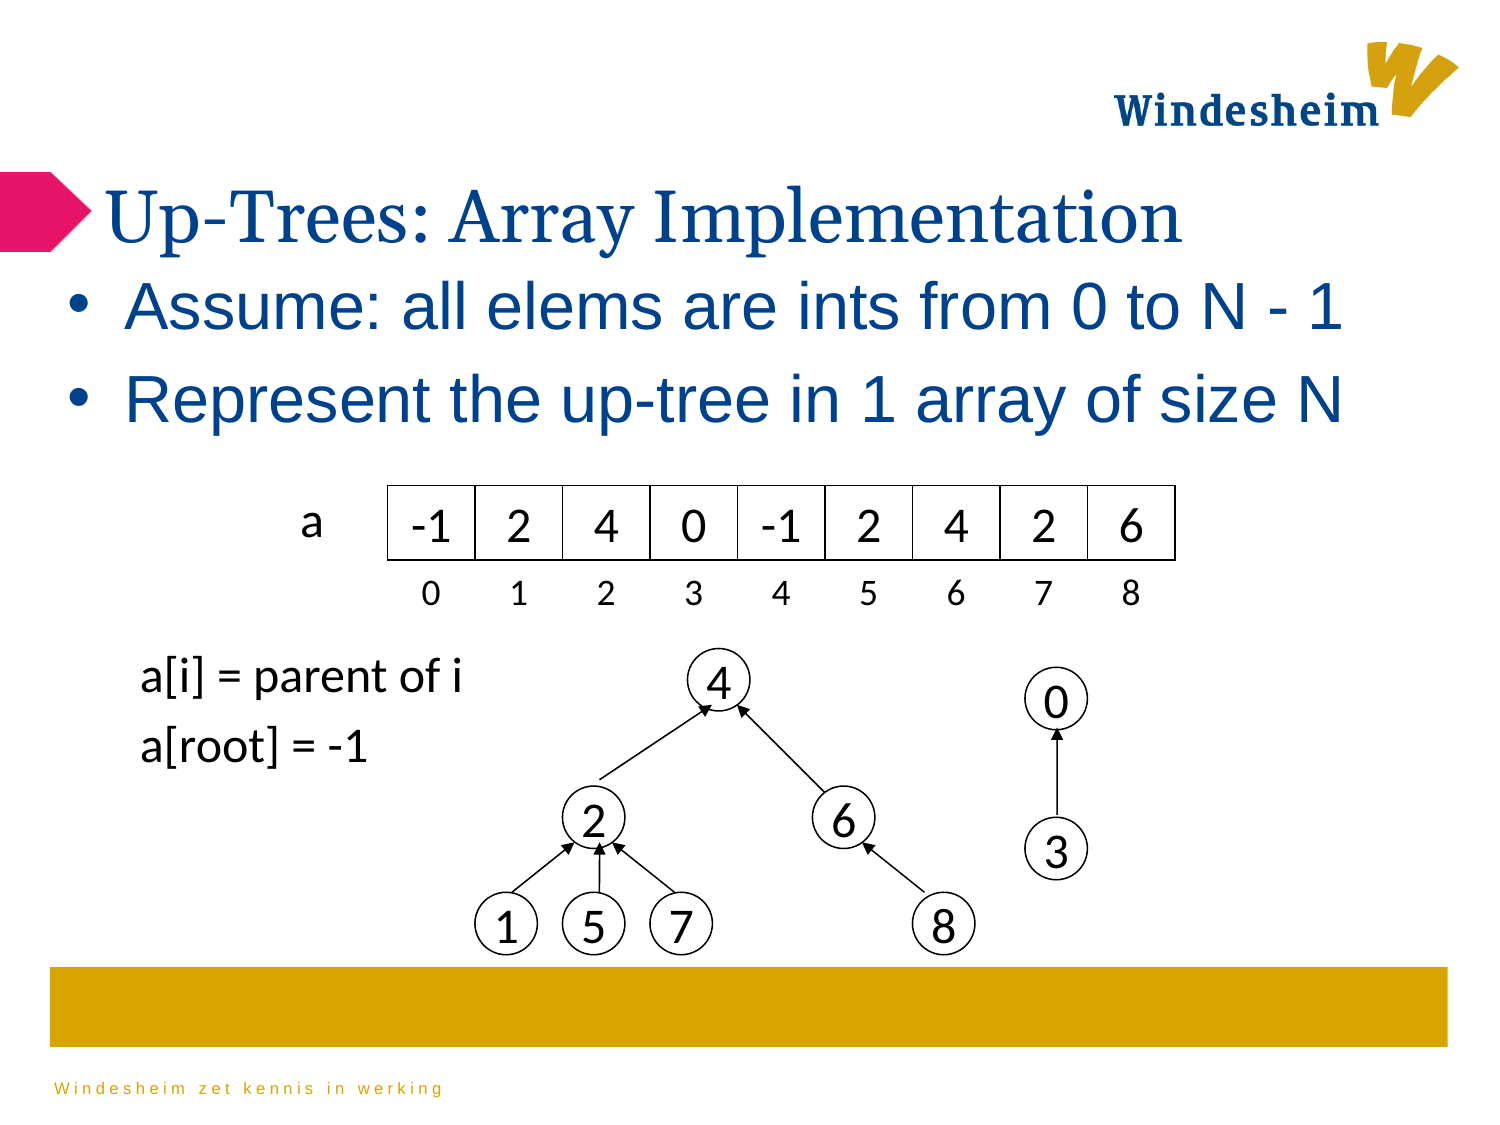

# Up-Trees: Array Implementation
Assume: all elems are ints from 0 to N - 1
Represent the up-tree in 1 array of size N

a
-1
2
4
0
-1
2
4
2
6
0
1
2
3
4
5
6
7
8
a[i] = parent of i
a[root] = -1
4

2
6

1
5
7
8
0

3